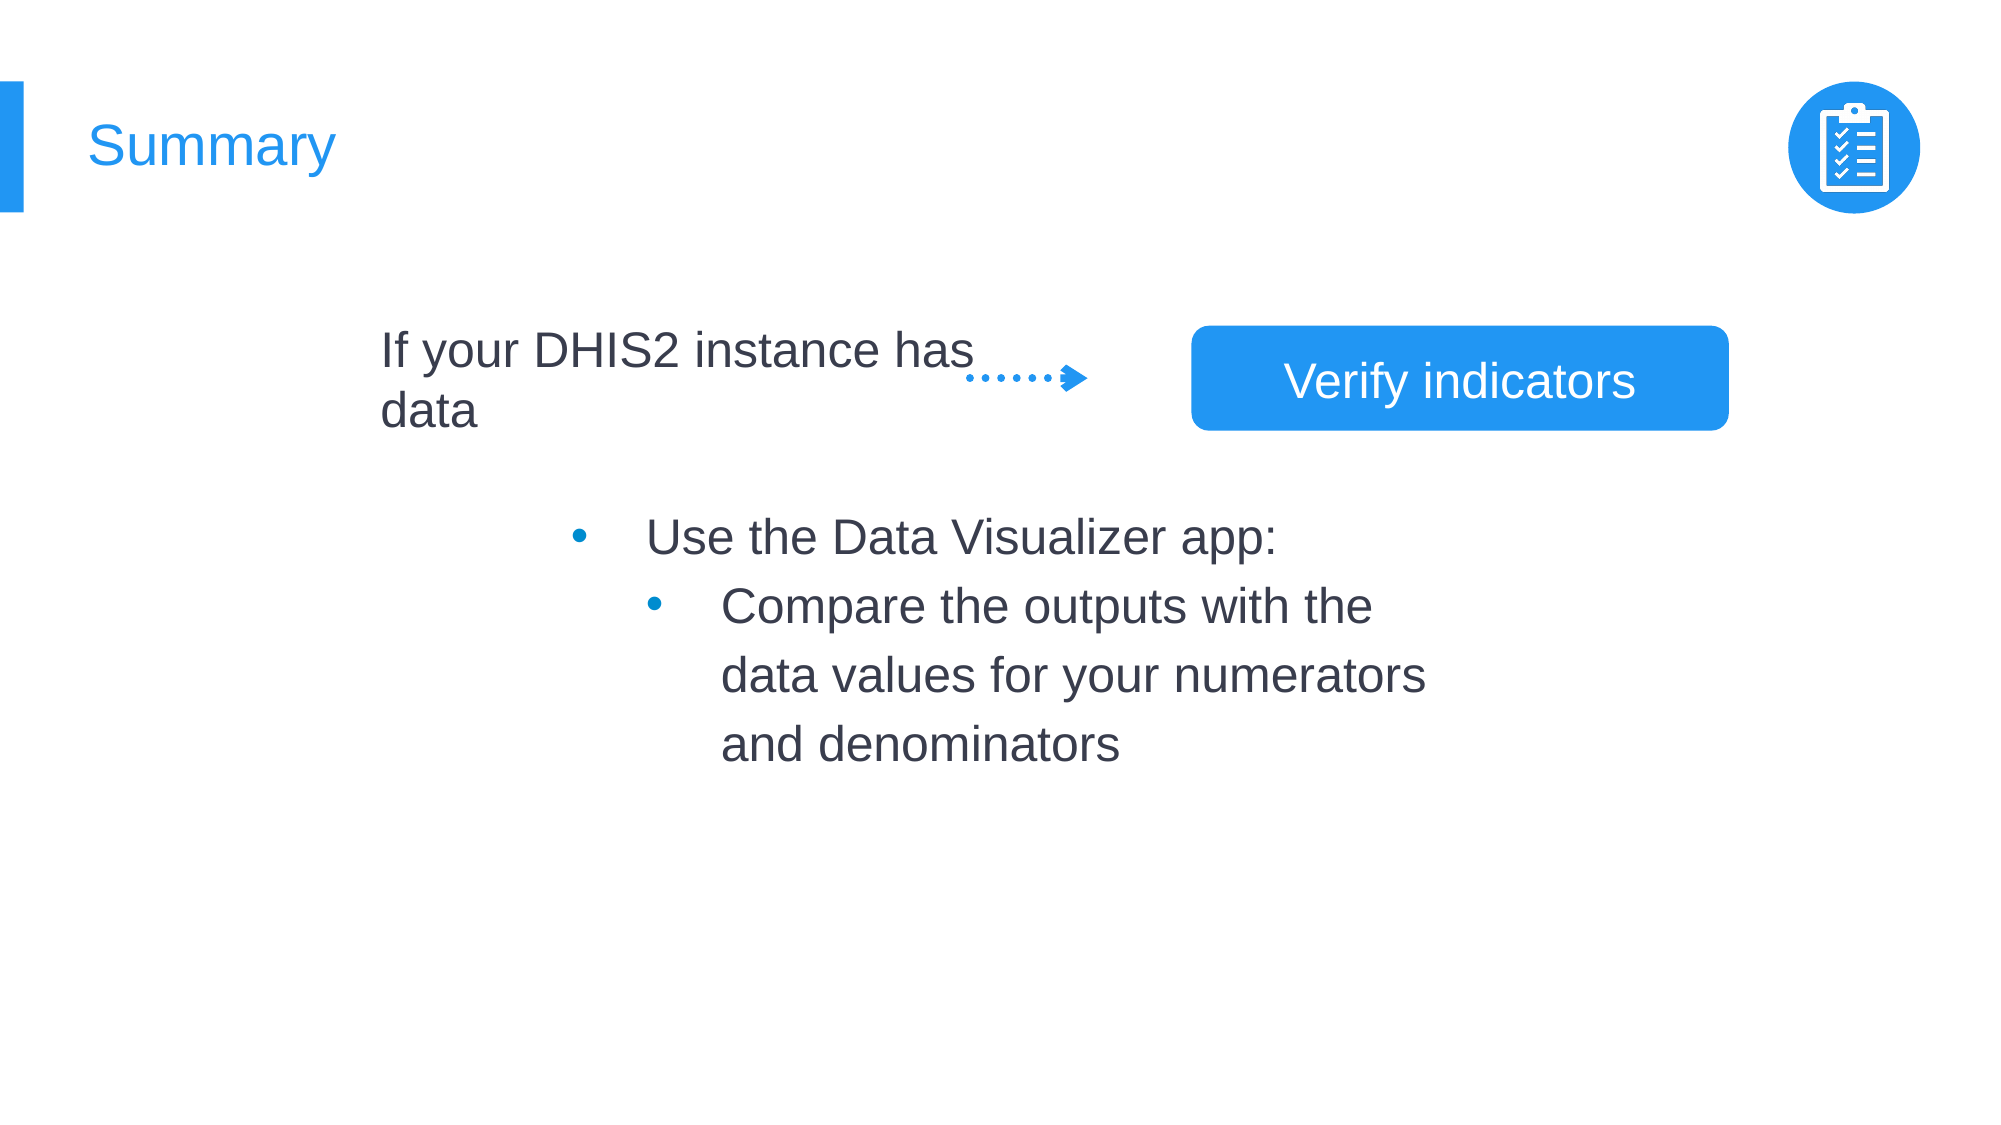

# Summary
If your DHIS2 instance has data
Verify indicators
Use the Data Visualizer app:
Compare the outputs with the data values for your numerators and denominators